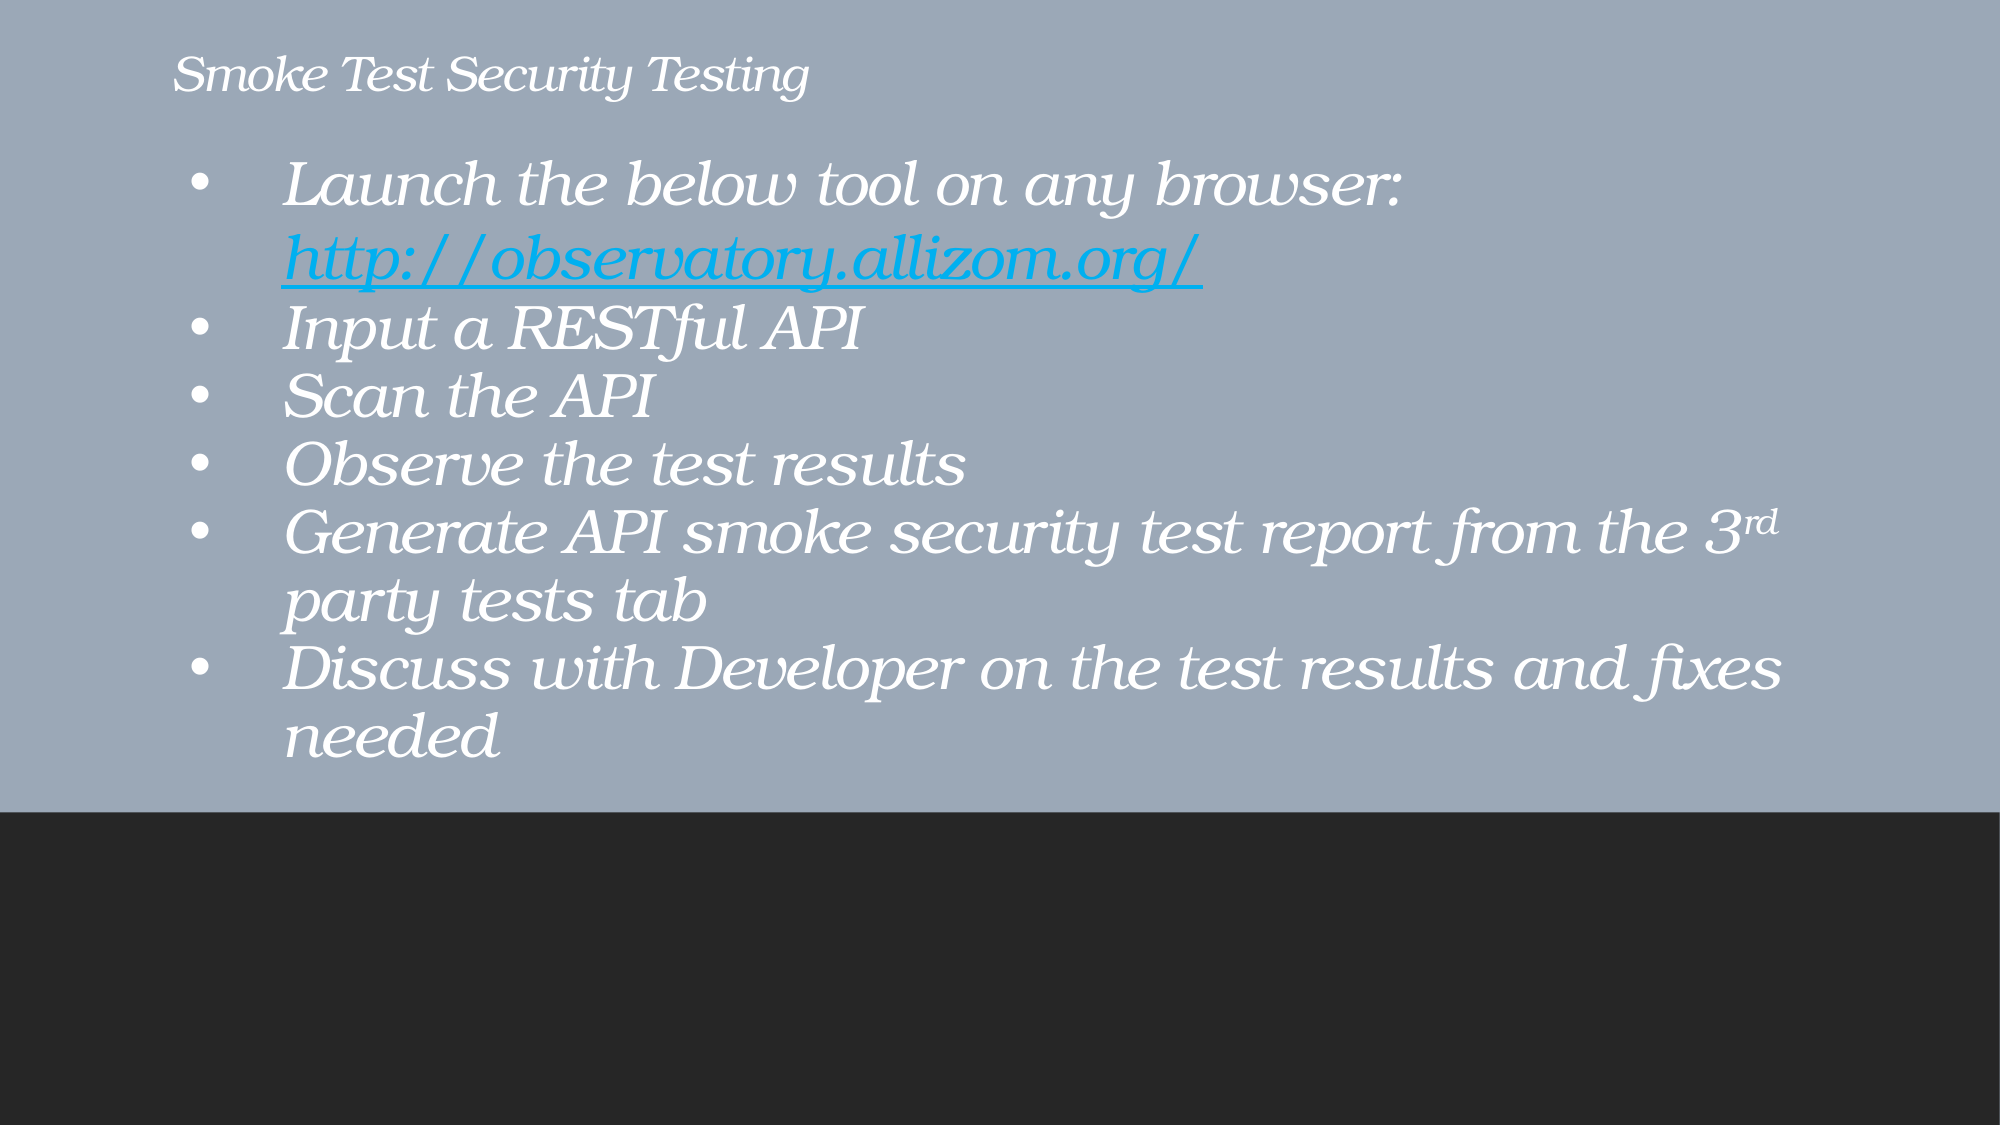

# Smoke Test Security Testing
Launch the below tool on any browser: http://observatory.allizom.org/
Input a RESTful API
Scan the API
Observe the test results
Generate API smoke security test report from the 3rd party tests tab
Discuss with Developer on the test results and fixes needed